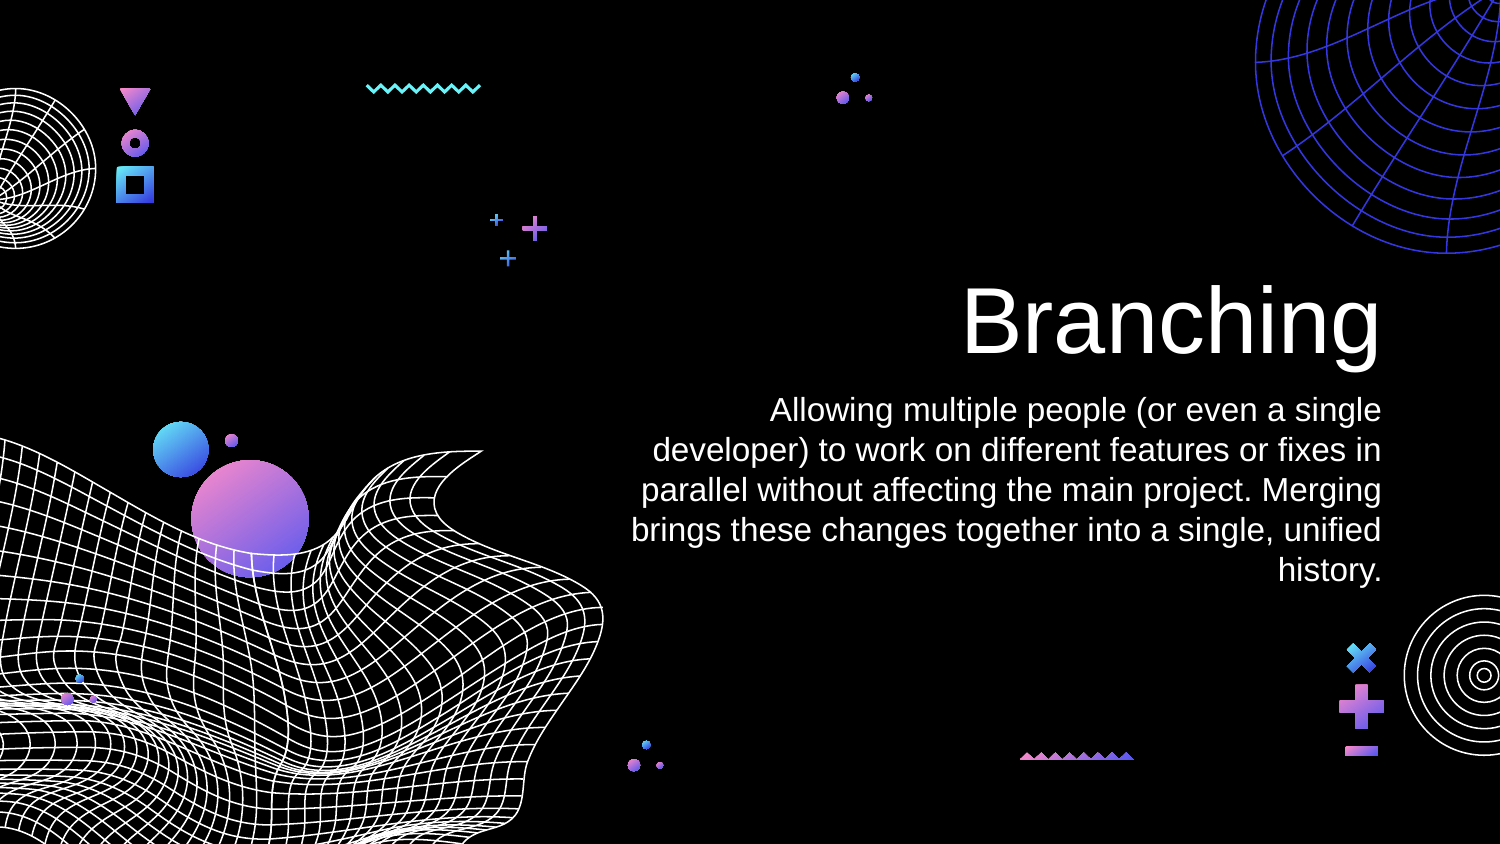

# Branching
Allowing multiple people (or even a single developer) to work on different features or fixes in parallel without affecting the main project. Merging brings these changes together into a single, unified history.